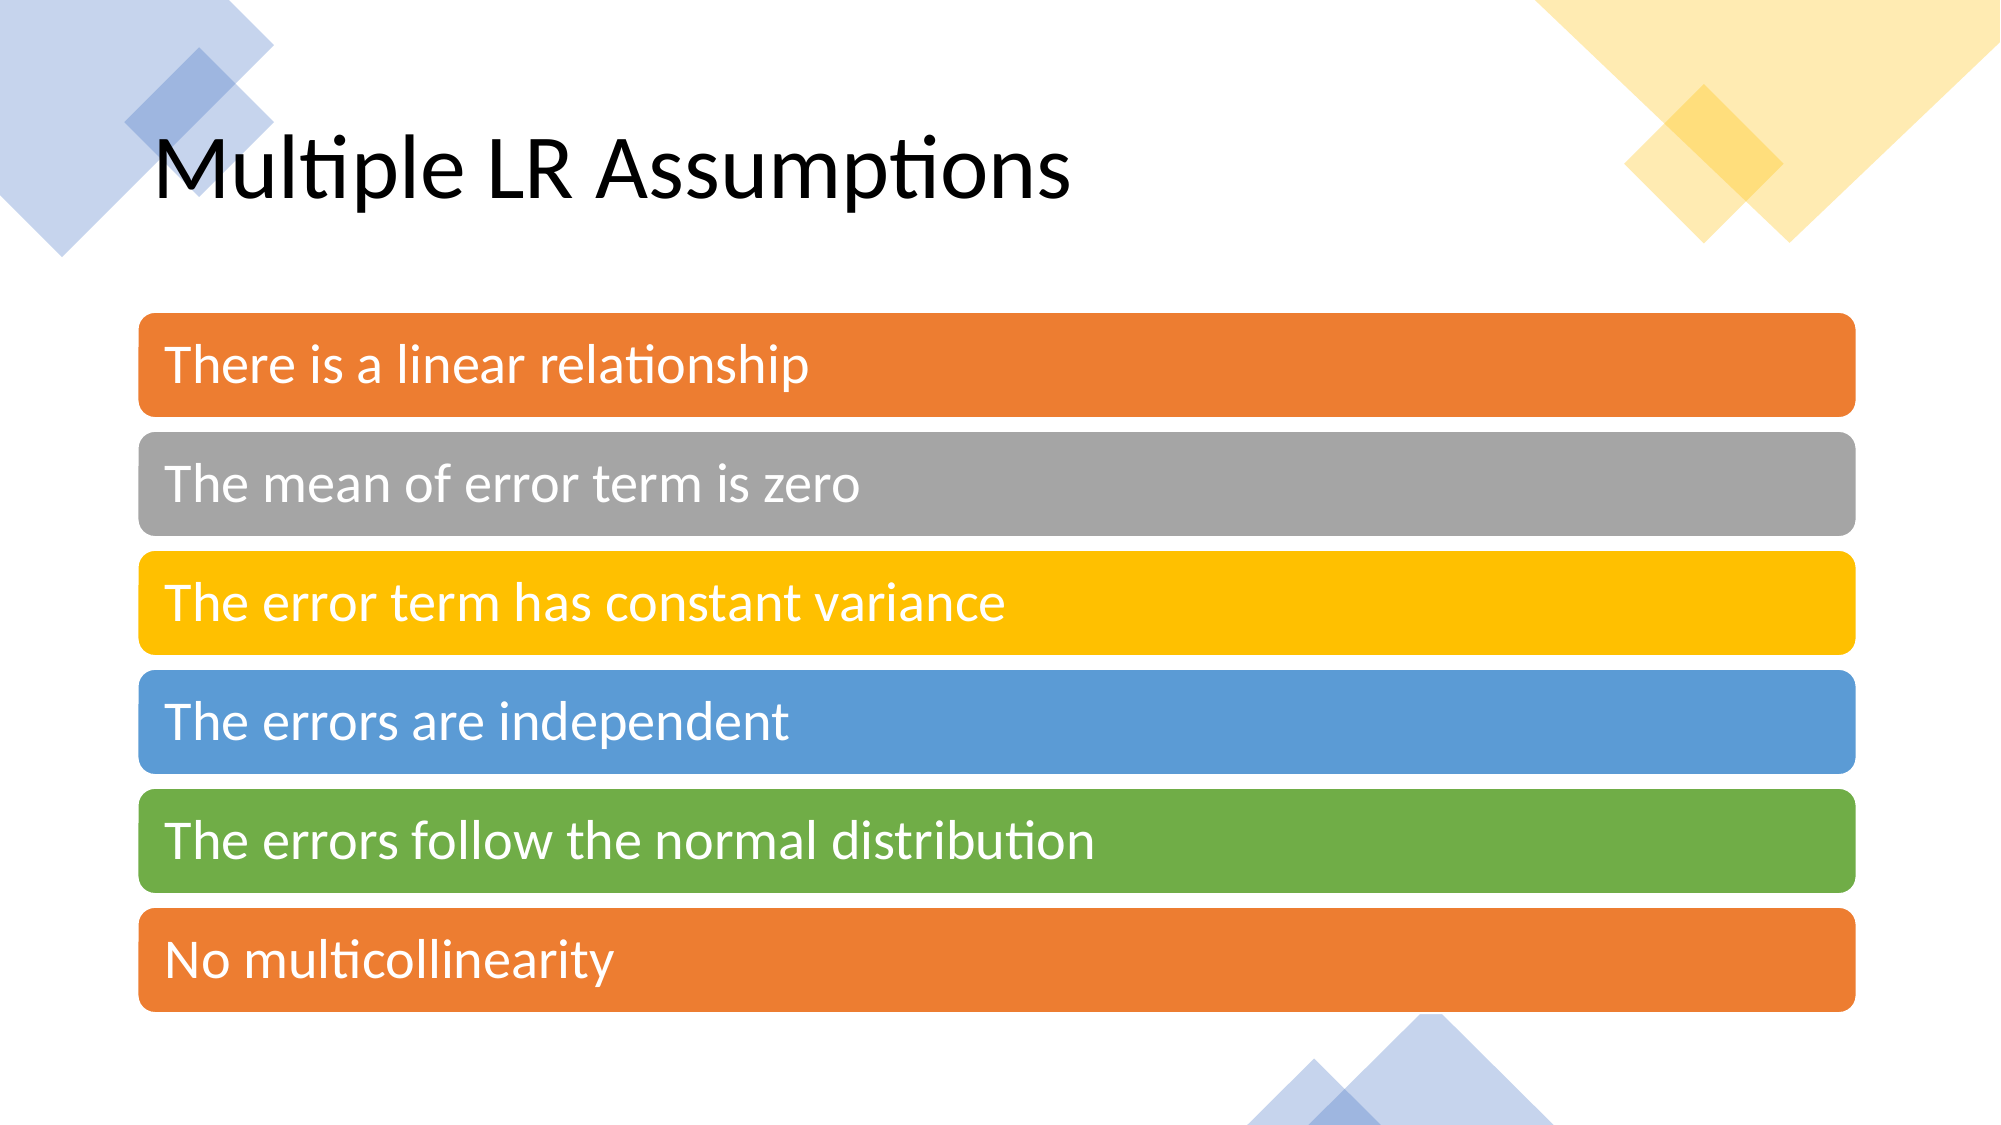

# Multiple LR Assumptions

There is a linear relationship
The mean of error term is zero
The error term has constant variance
The errors are independent
The errors follow the normal distribution
No multicollinearity